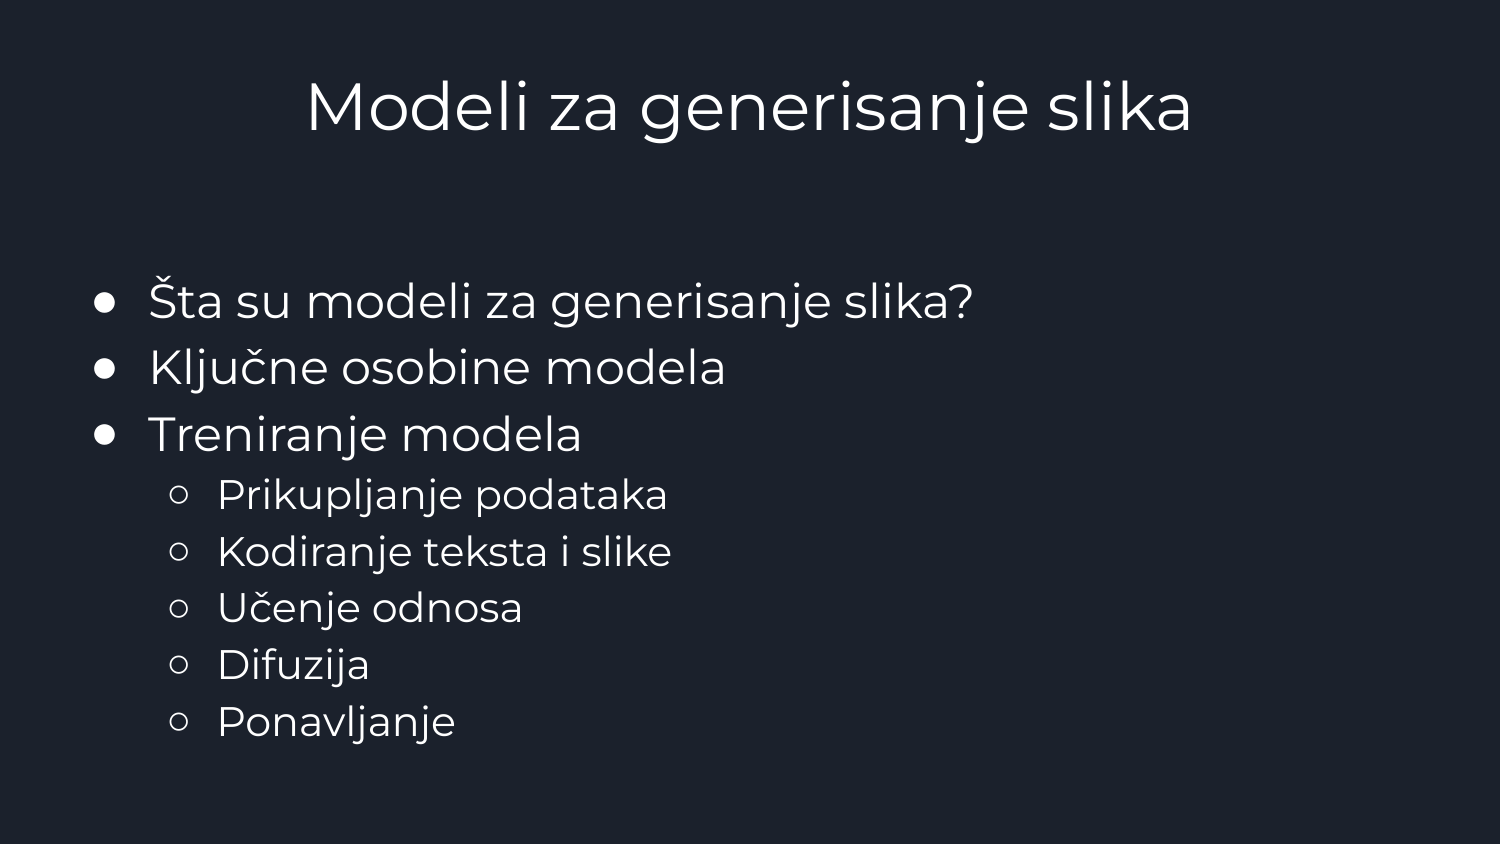

# Modeli za generisanje slika

Šta su modeli za generisanje slika?
Ključne osobine modela
Treniranje modela
Prikupljanje podataka
Kodiranje teksta i slike
Učenje odnosa
Difuzija
Ponavljanje